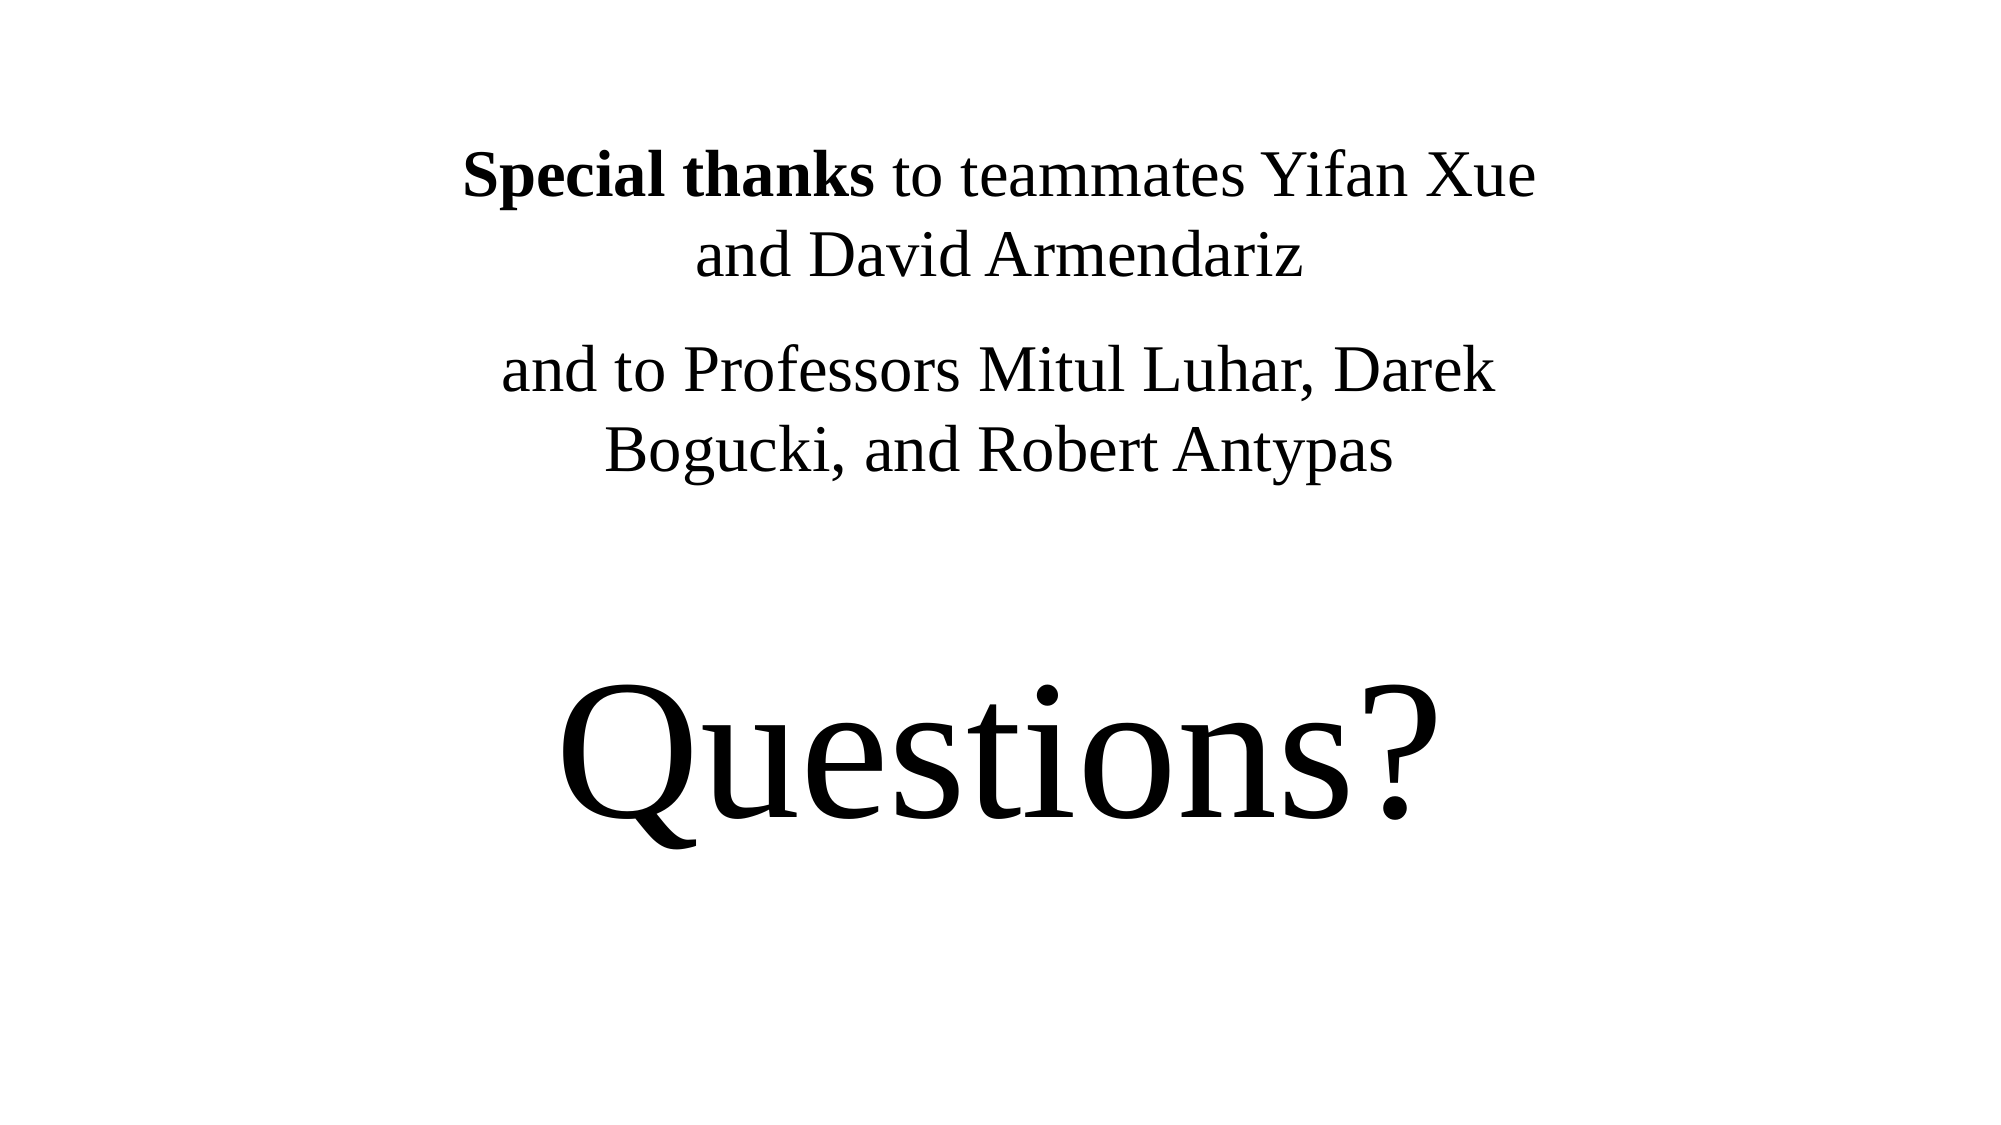

Special thanks to teammates Yifan Xue and David Armendariz

and to Professors Mitul Luhar, Darek Bogucki, and Robert Antypas
# Questions?